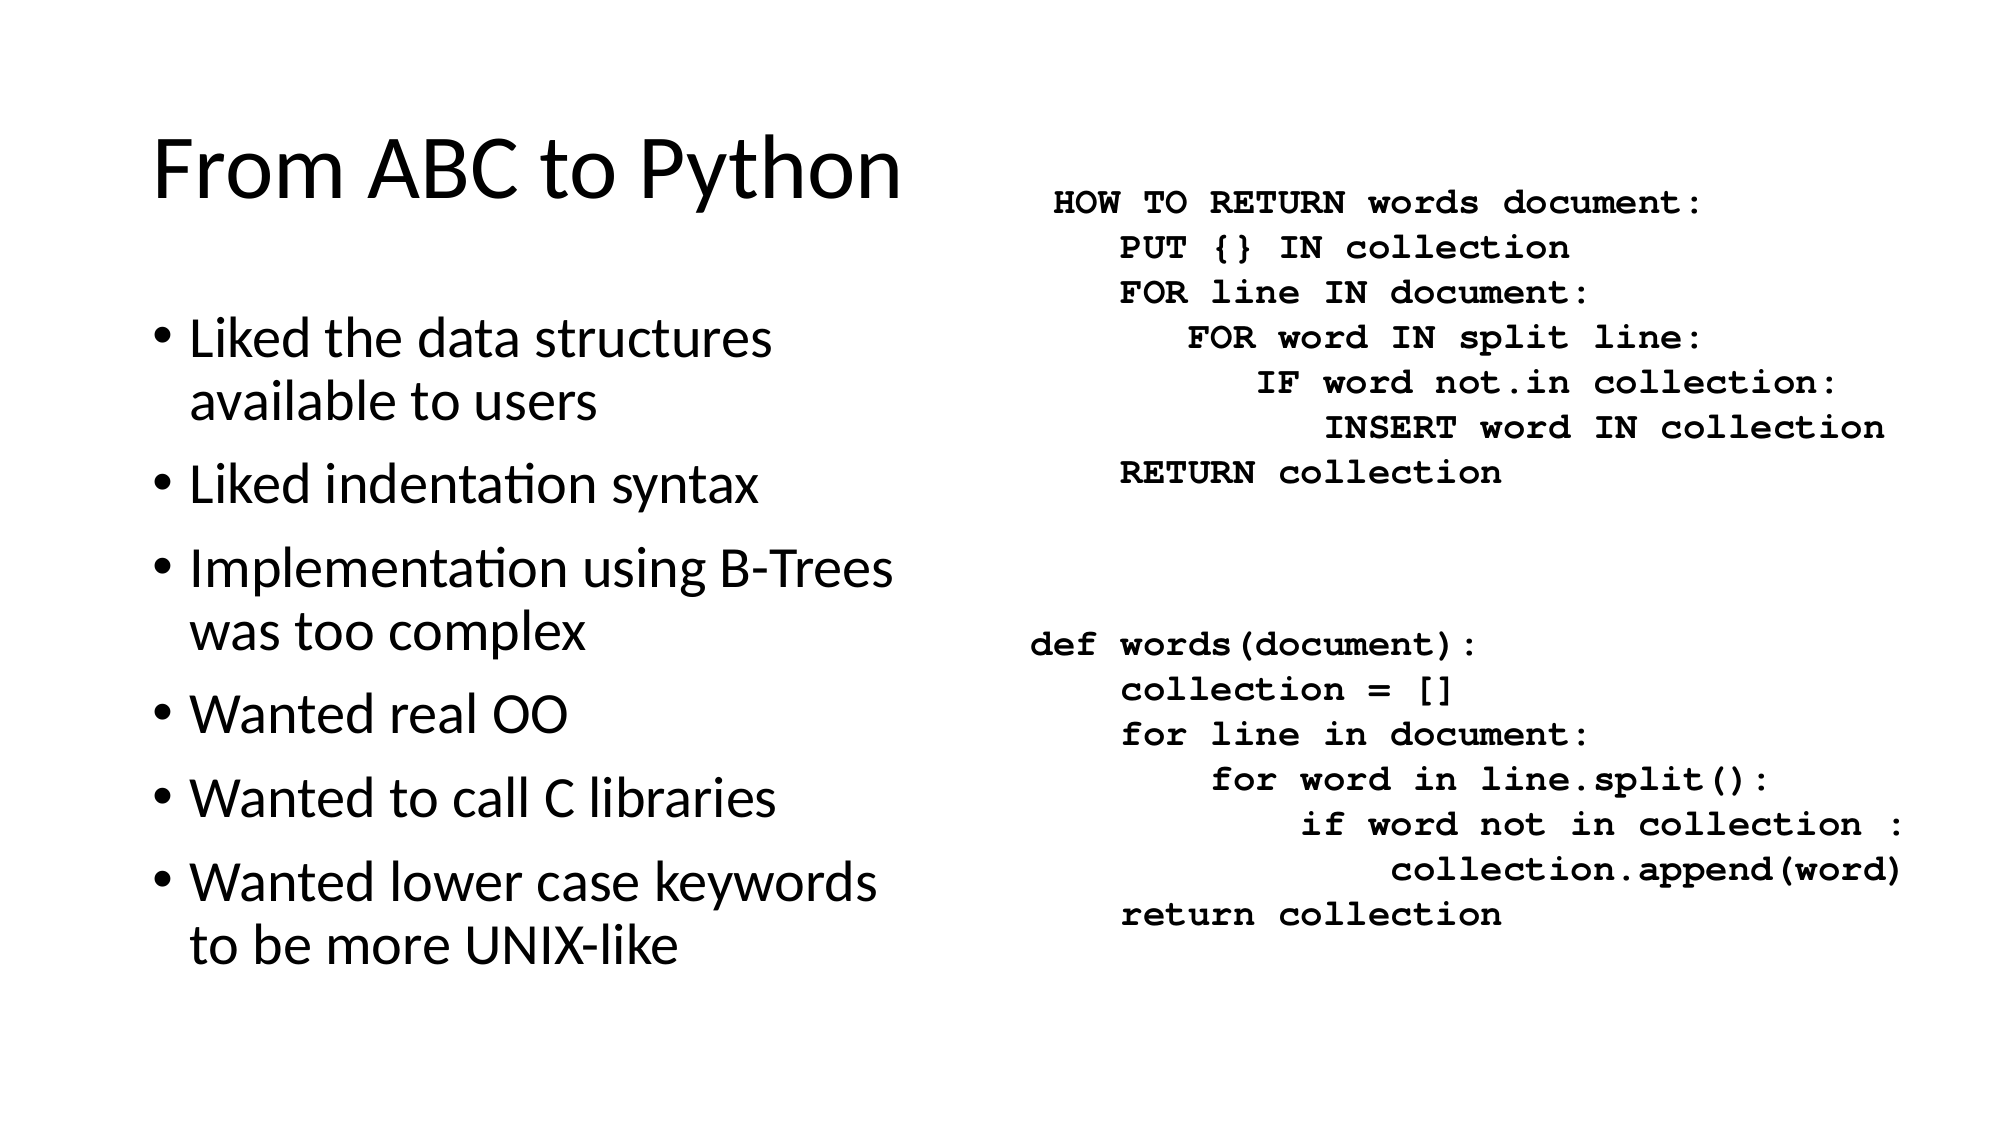

# From ABC to Python
HOW TO RETURN words document:
   PUT {} IN collection
   FOR line IN document:
      FOR word IN split line:
         IF word not.in collection:
            INSERT word IN collection
   RETURN collection
Liked the data structures available to users
Liked indentation syntax
Implementation using B-Trees was too complex
Wanted real OO
Wanted to call C libraries
Wanted lower case keywords to be more UNIX-like
def words(document):
    collection = []
    for line in document:
        for word in line.split():
            if word not in collection :
                collection.append(word)
    return collection